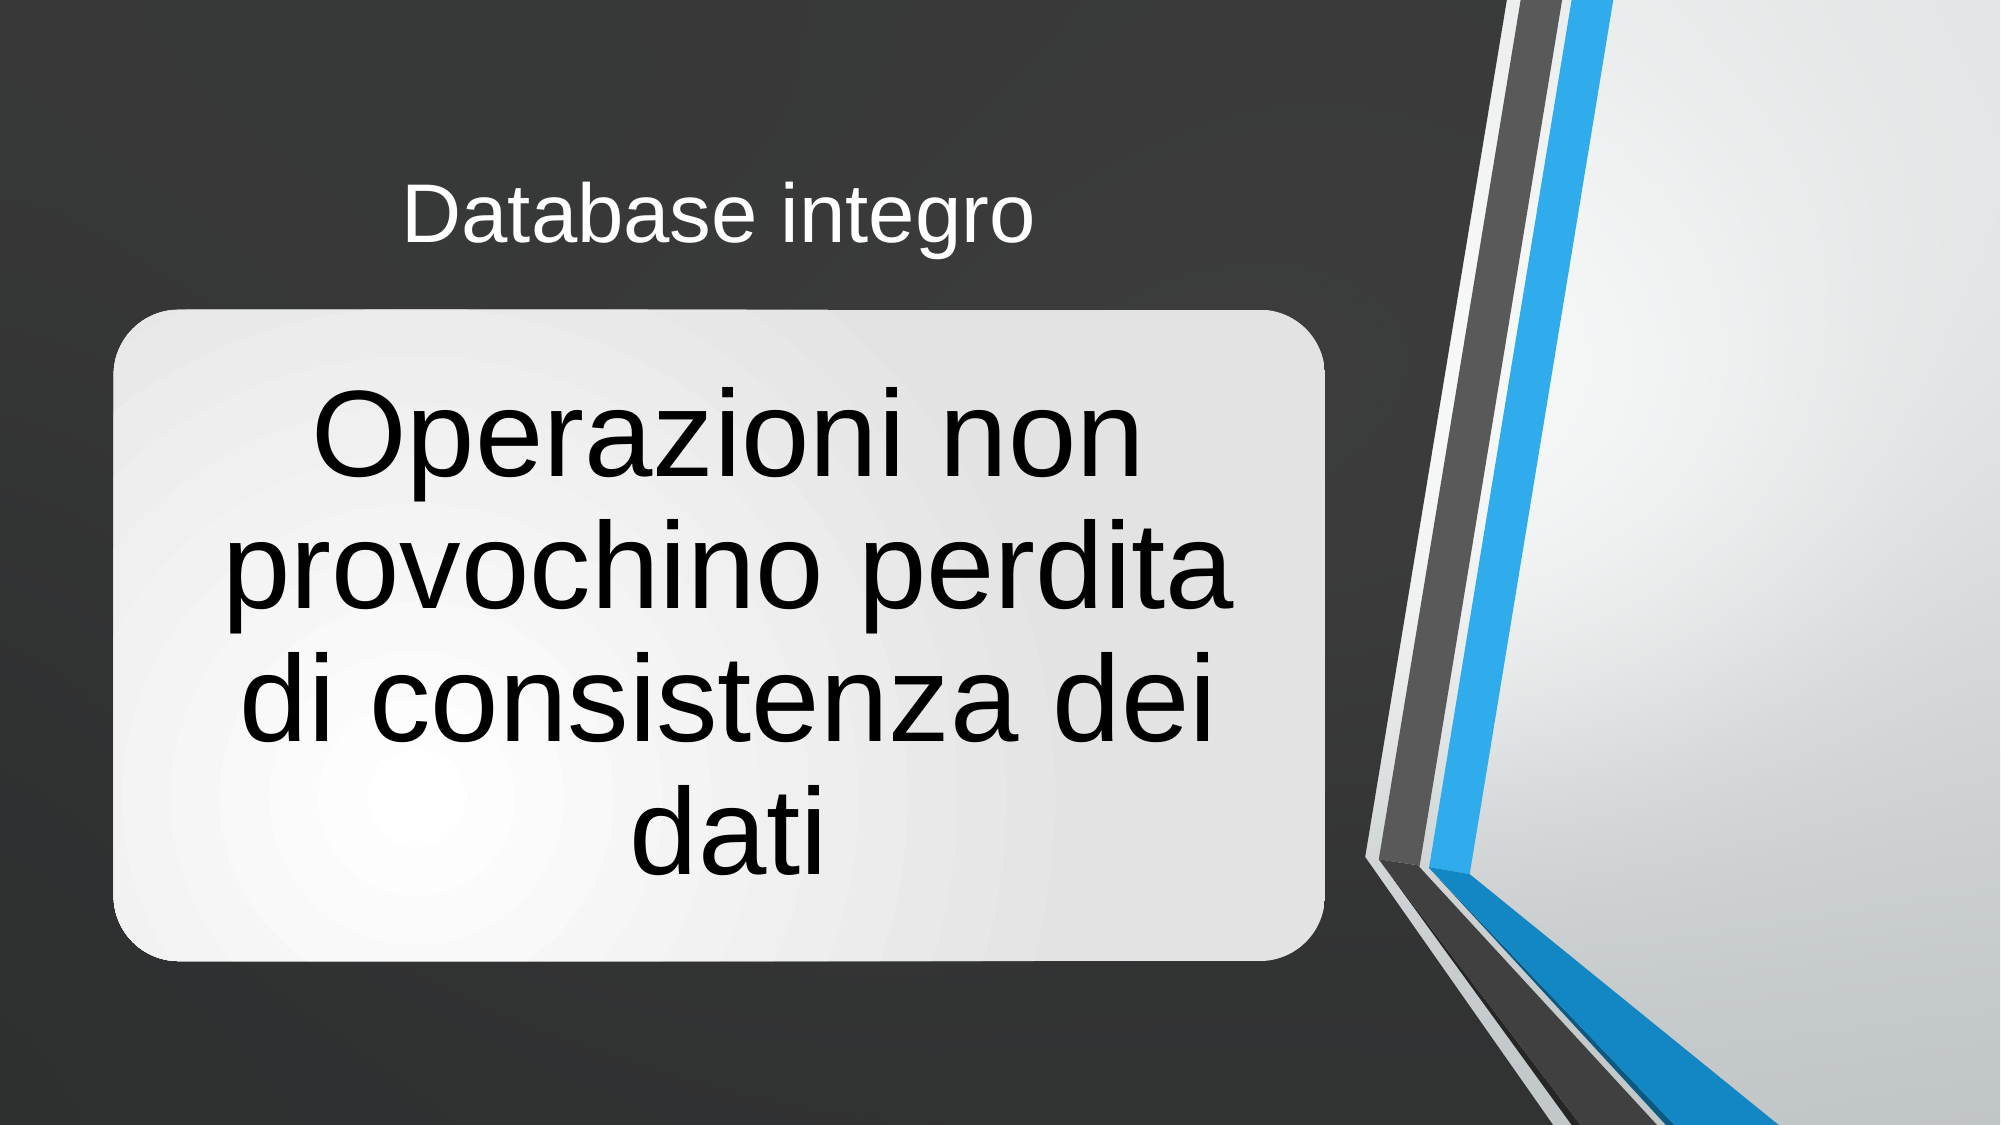

# Database integro
Operazioni non provochino perdita di consistenza dei dati